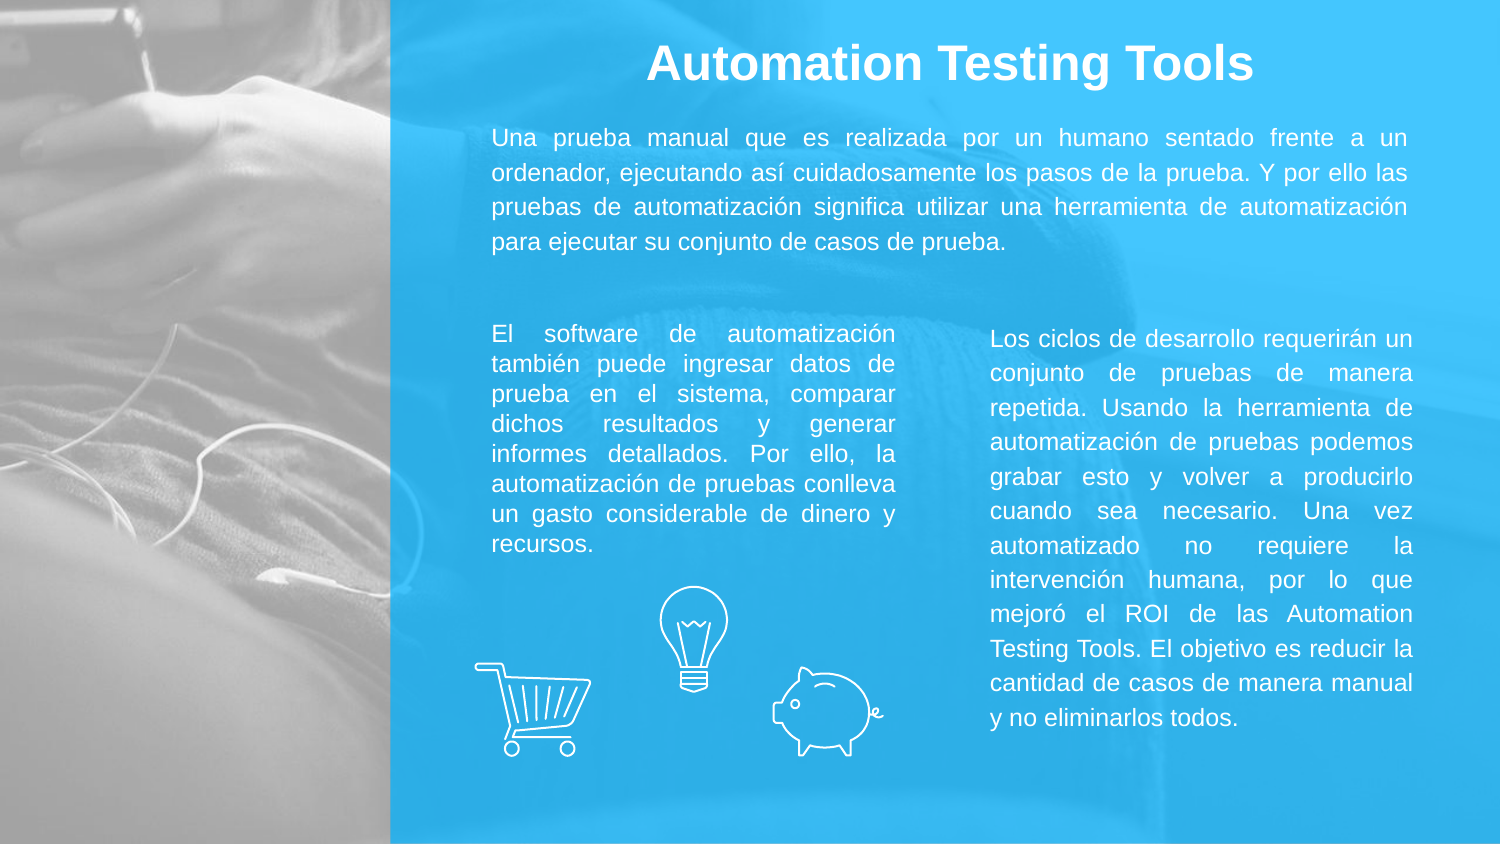

# Automation Testing Tools
Una prueba manual que es realizada por un humano sentado frente a un ordenador, ejecutando así cuidadosamente los pasos de la prueba. Y por ello las pruebas de automatización significa utilizar una herramienta de automatización para ejecutar su conjunto de casos de prueba.
El software de automatización también puede ingresar datos de prueba en el sistema, comparar dichos resultados y generar informes detallados. Por ello, la automatización de pruebas conlleva un gasto considerable de dinero y recursos.

Los ciclos de desarrollo requerirán un conjunto de pruebas de manera repetida. Usando la herramienta de automatización de pruebas podemos grabar esto y volver a producirlo cuando sea necesario. Una vez automatizado no requiere la intervención humana, por lo que mejoró el ROI de las Automation Testing Tools. El objetivo es reducir la cantidad de casos de manera manual y no eliminarlos todos.